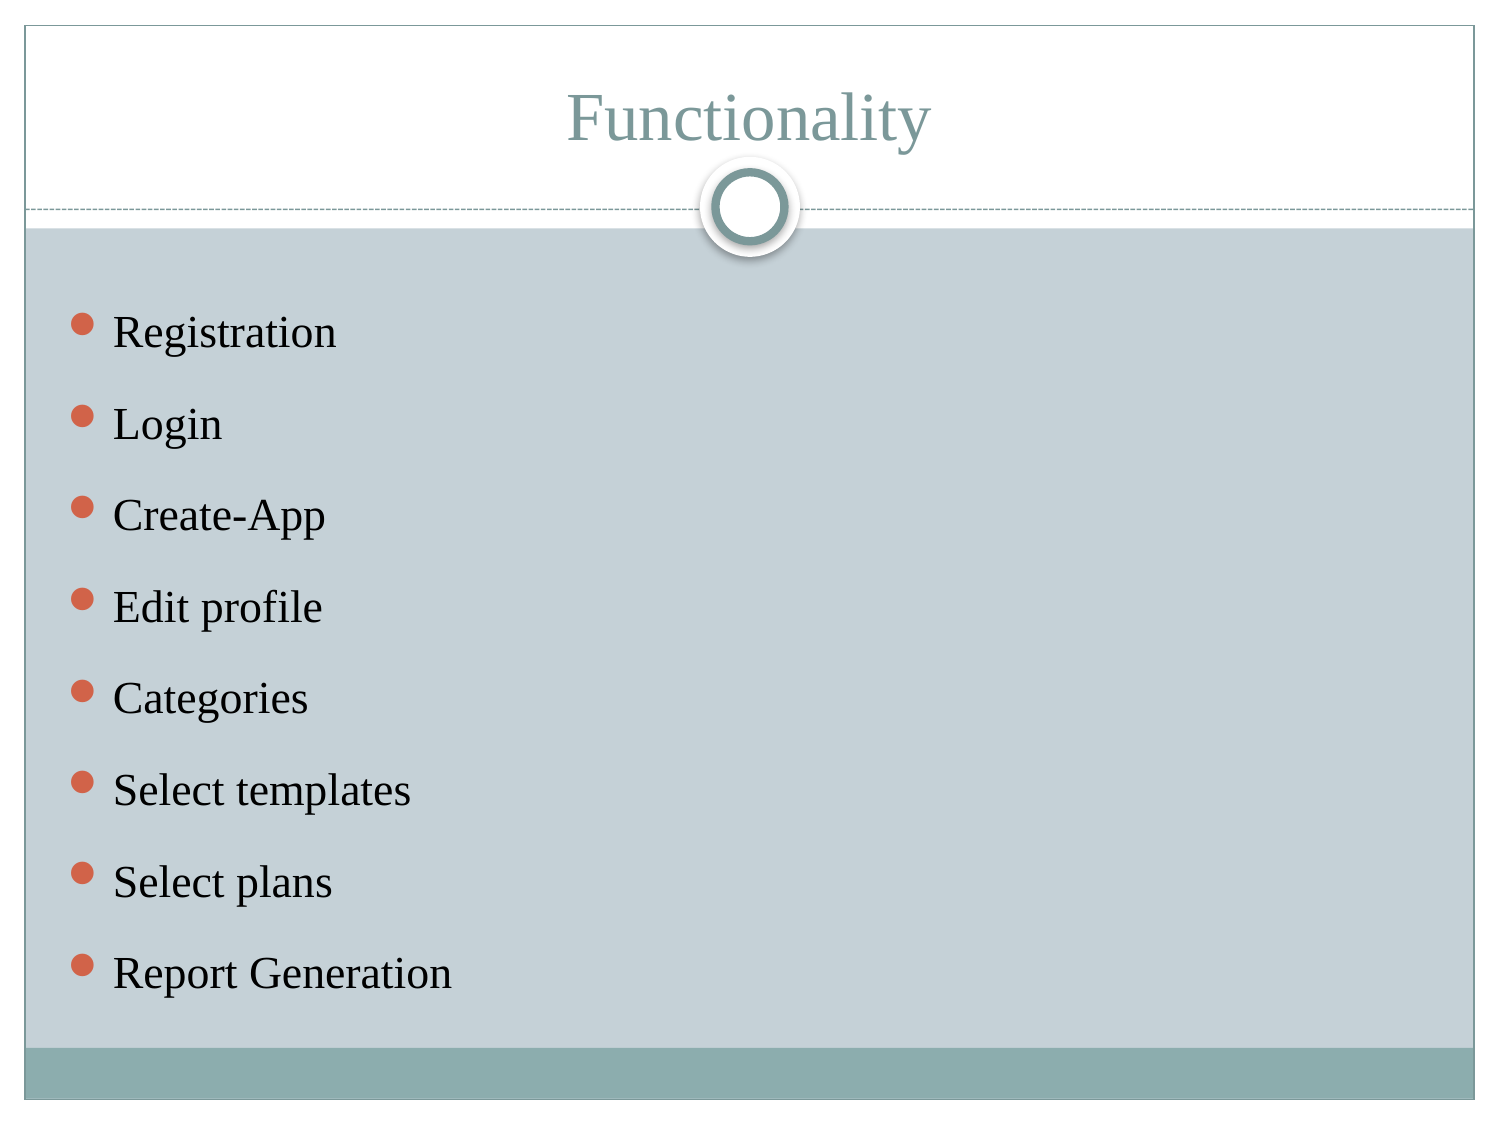

# Functionality
Registration
Login
Create-App
Edit profile
Categories
Select templates
Select plans
Report Generation